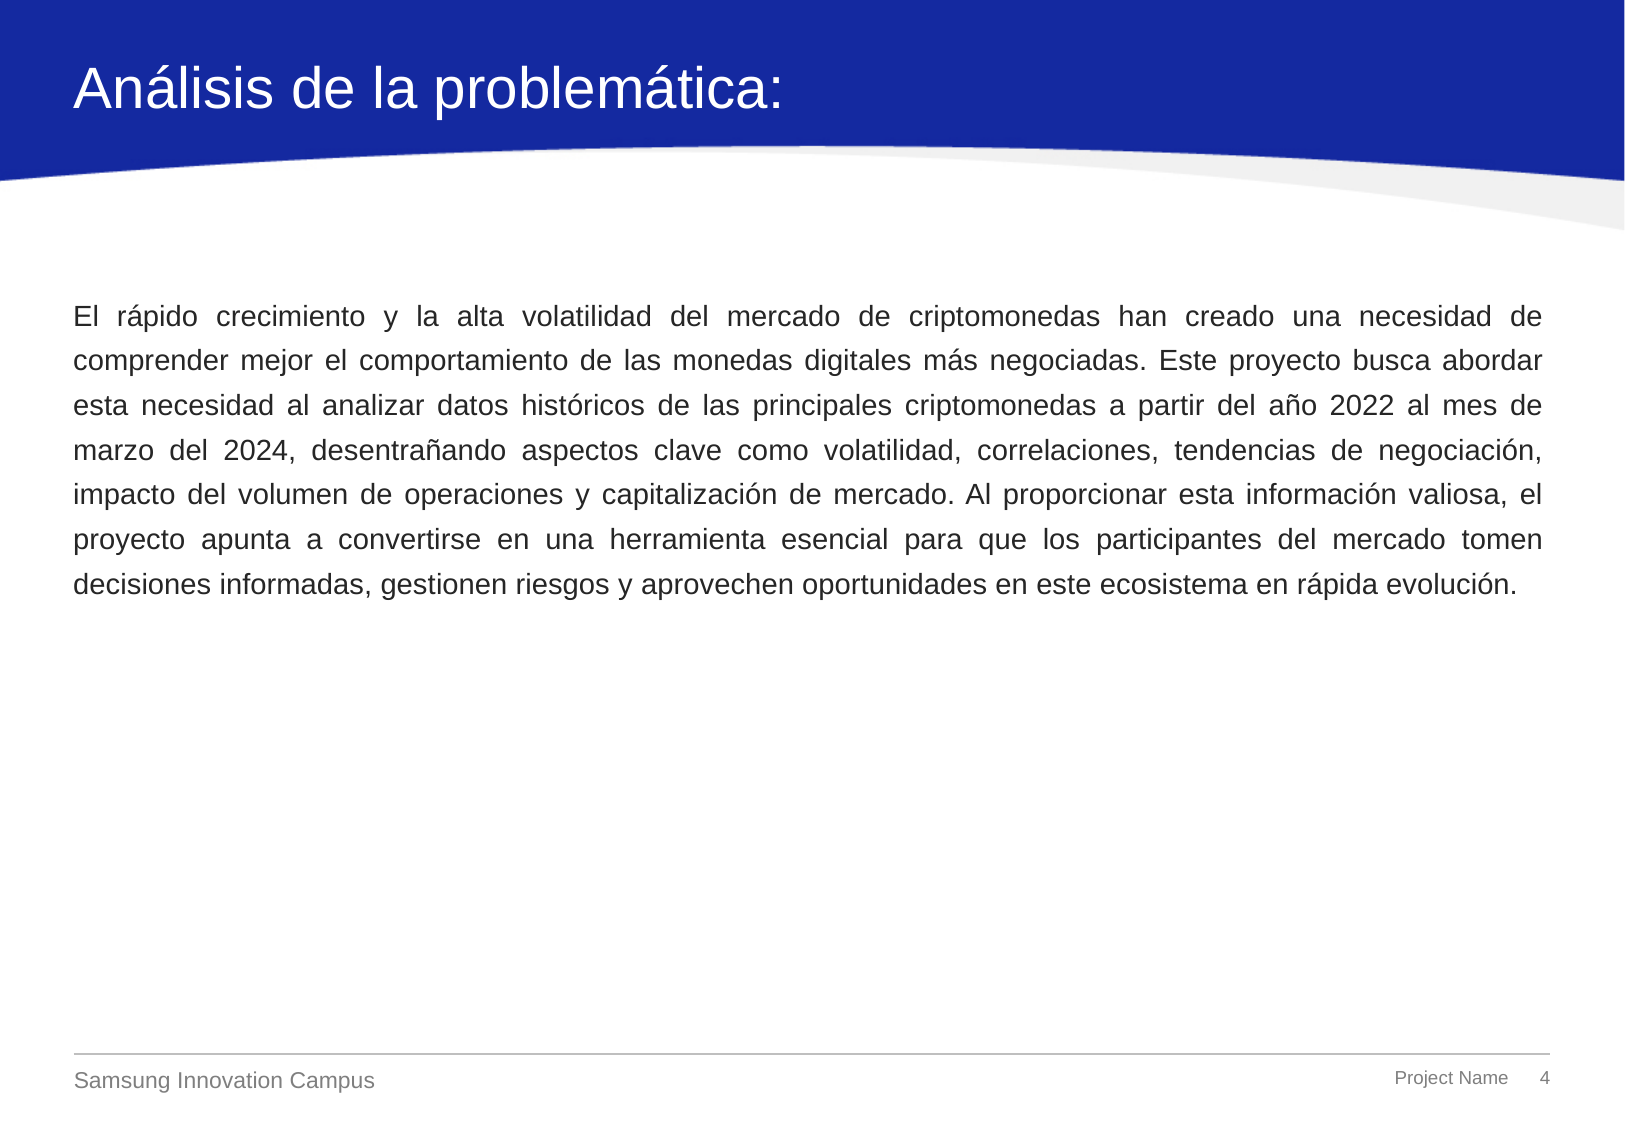

Análisis de la problemática:
El rápido crecimiento y la alta volatilidad del mercado de criptomonedas han creado una necesidad de comprender mejor el comportamiento de las monedas digitales más negociadas. Este proyecto busca abordar esta necesidad al analizar datos históricos de las principales criptomonedas a partir del año 2022 al mes de marzo del 2024, desentrañando aspectos clave como volatilidad, correlaciones, tendencias de negociación, impacto del volumen de operaciones y capitalización de mercado. Al proporcionar esta información valiosa, el proyecto apunta a convertirse en una herramienta esencial para que los participantes del mercado tomen decisiones informadas, gestionen riesgos y aprovechen oportunidades en este ecosistema en rápida evolución.